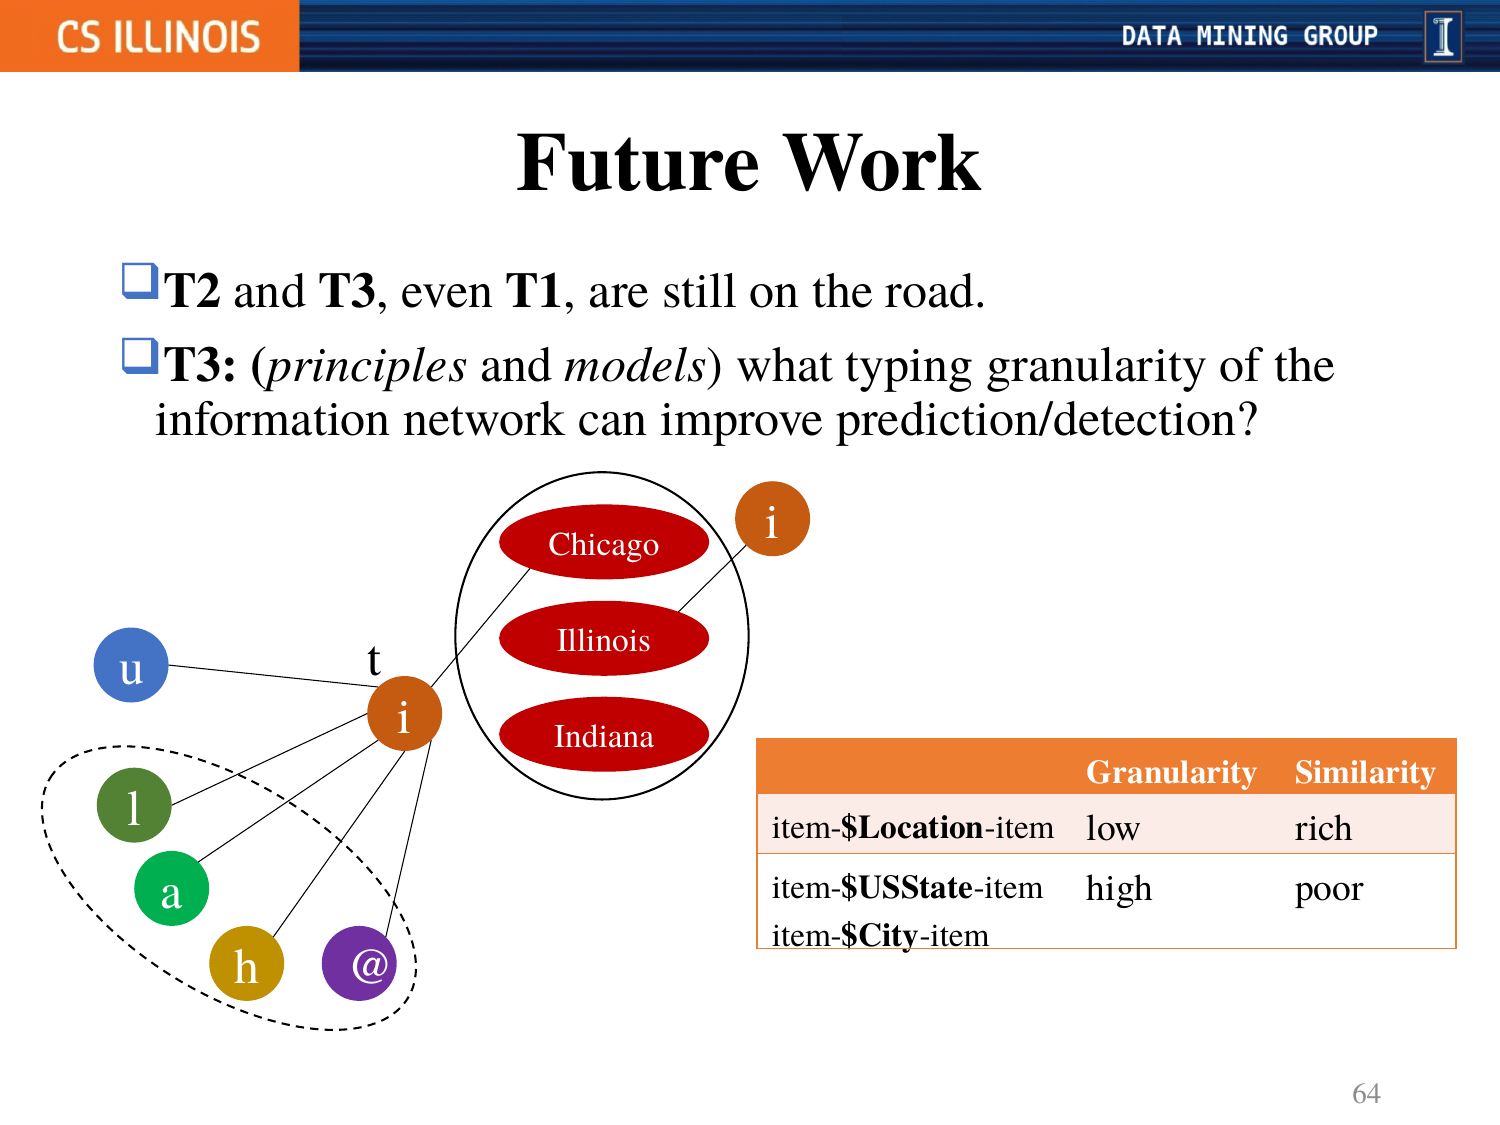

# Future Work
T2 and T3, even T1, are still on the road.
T3: (principles and models) what typing granularity of the information network can improve prediction/detection?

i
Chicago
Illinois
t
u
i
Indiana
|  | Granularity | Similarity |
| --- | --- | --- |
| item-$Location-item | low | rich |
| item-$USState-item item-$City-item | high | poor |
l

a
h
@
64